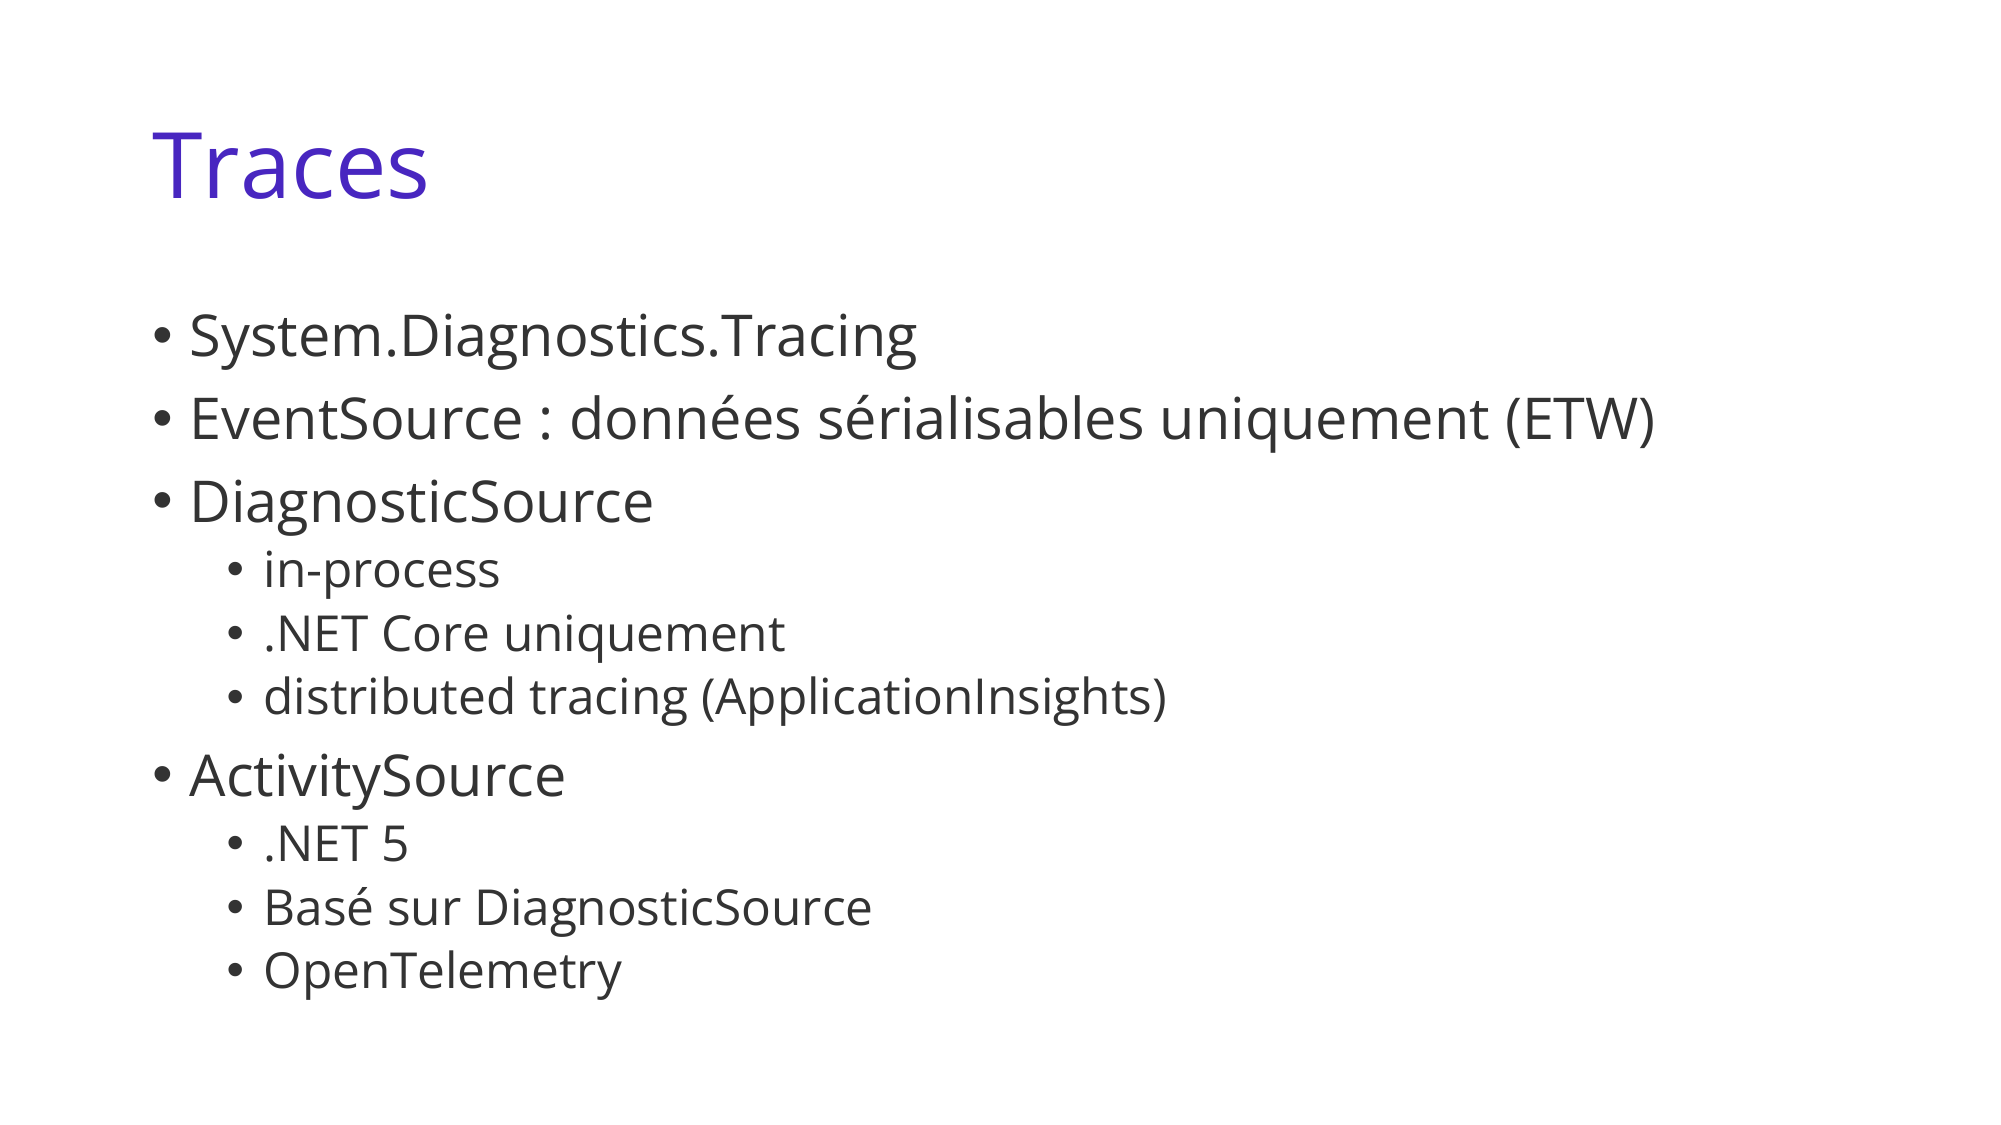

# Traces
System.Diagnostics.Tracing
EventSource : données sérialisables uniquement (ETW)
DiagnosticSource
in-process
.NET Core uniquement
distributed tracing (ApplicationInsights)
ActivitySource
.NET 5
Basé sur DiagnosticSource
OpenTelemetry